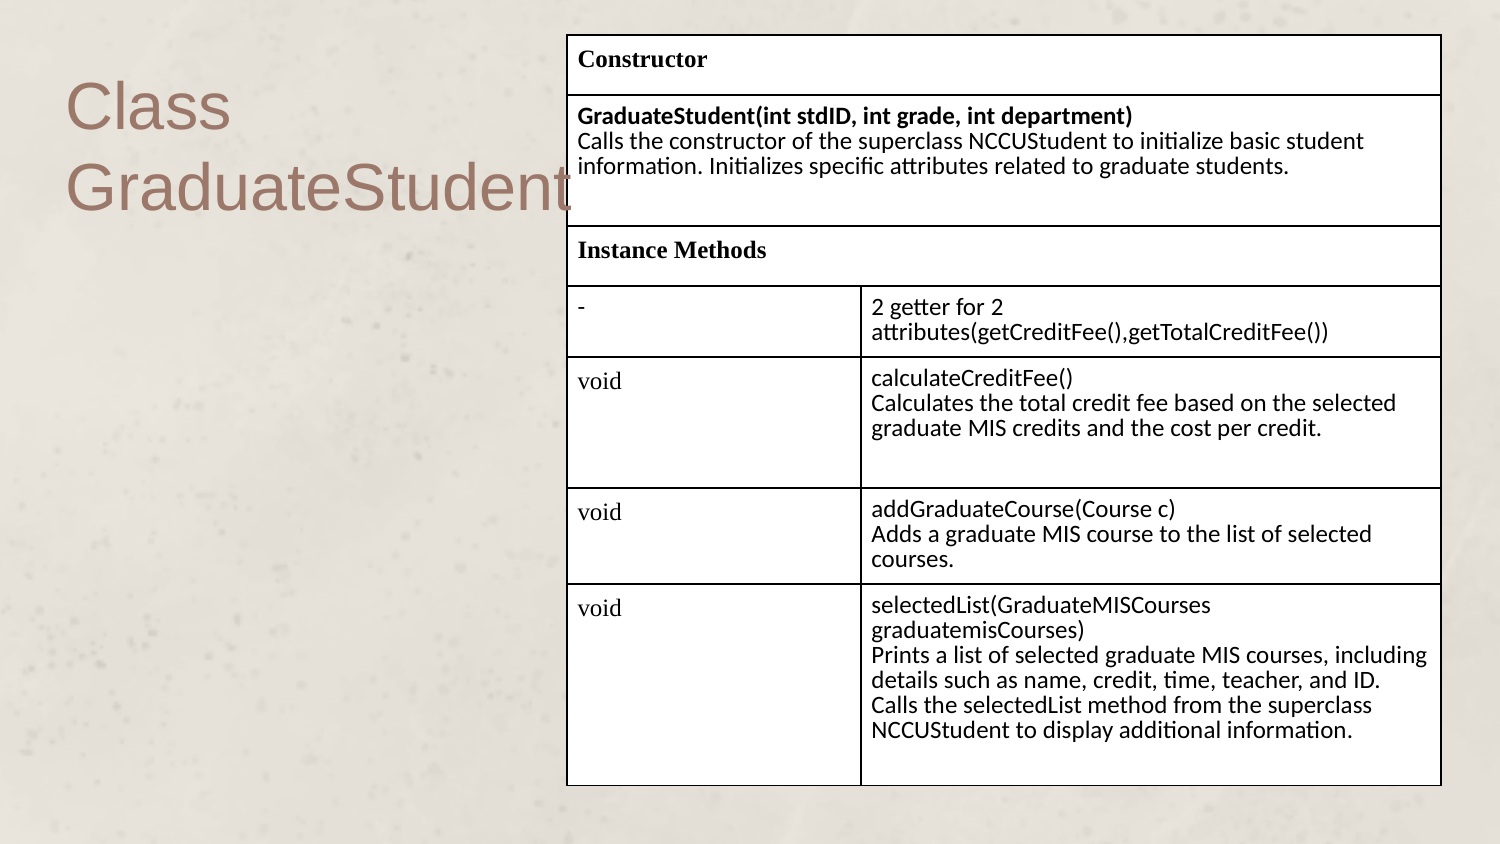

| Constructor |  |
| --- | --- |
| GraduateStudent(int stdID, int grade, int department) Calls the constructor of the superclass NCCUStudent to initialize basic student information. Initializes specific attributes related to graduate students. |  |
| Instance Methods |  |
| - | 2 getter for 2 attributes(getCreditFee(),getTotalCreditFee()) |
| void | calculateCreditFee() Calculates the total credit fee based on the selected graduate MIS credits and the cost per credit. |
| void | addGraduateCourse(Course c) Adds a graduate MIS course to the list of selected courses. |
| void | selectedList(GraduateMISCourses graduatemisCourses) Prints a list of selected graduate MIS courses, including details such as name, credit, time, teacher, and ID. Calls the selectedList method from the superclass NCCUStudent to display additional information. |
# Class GraduateStudent